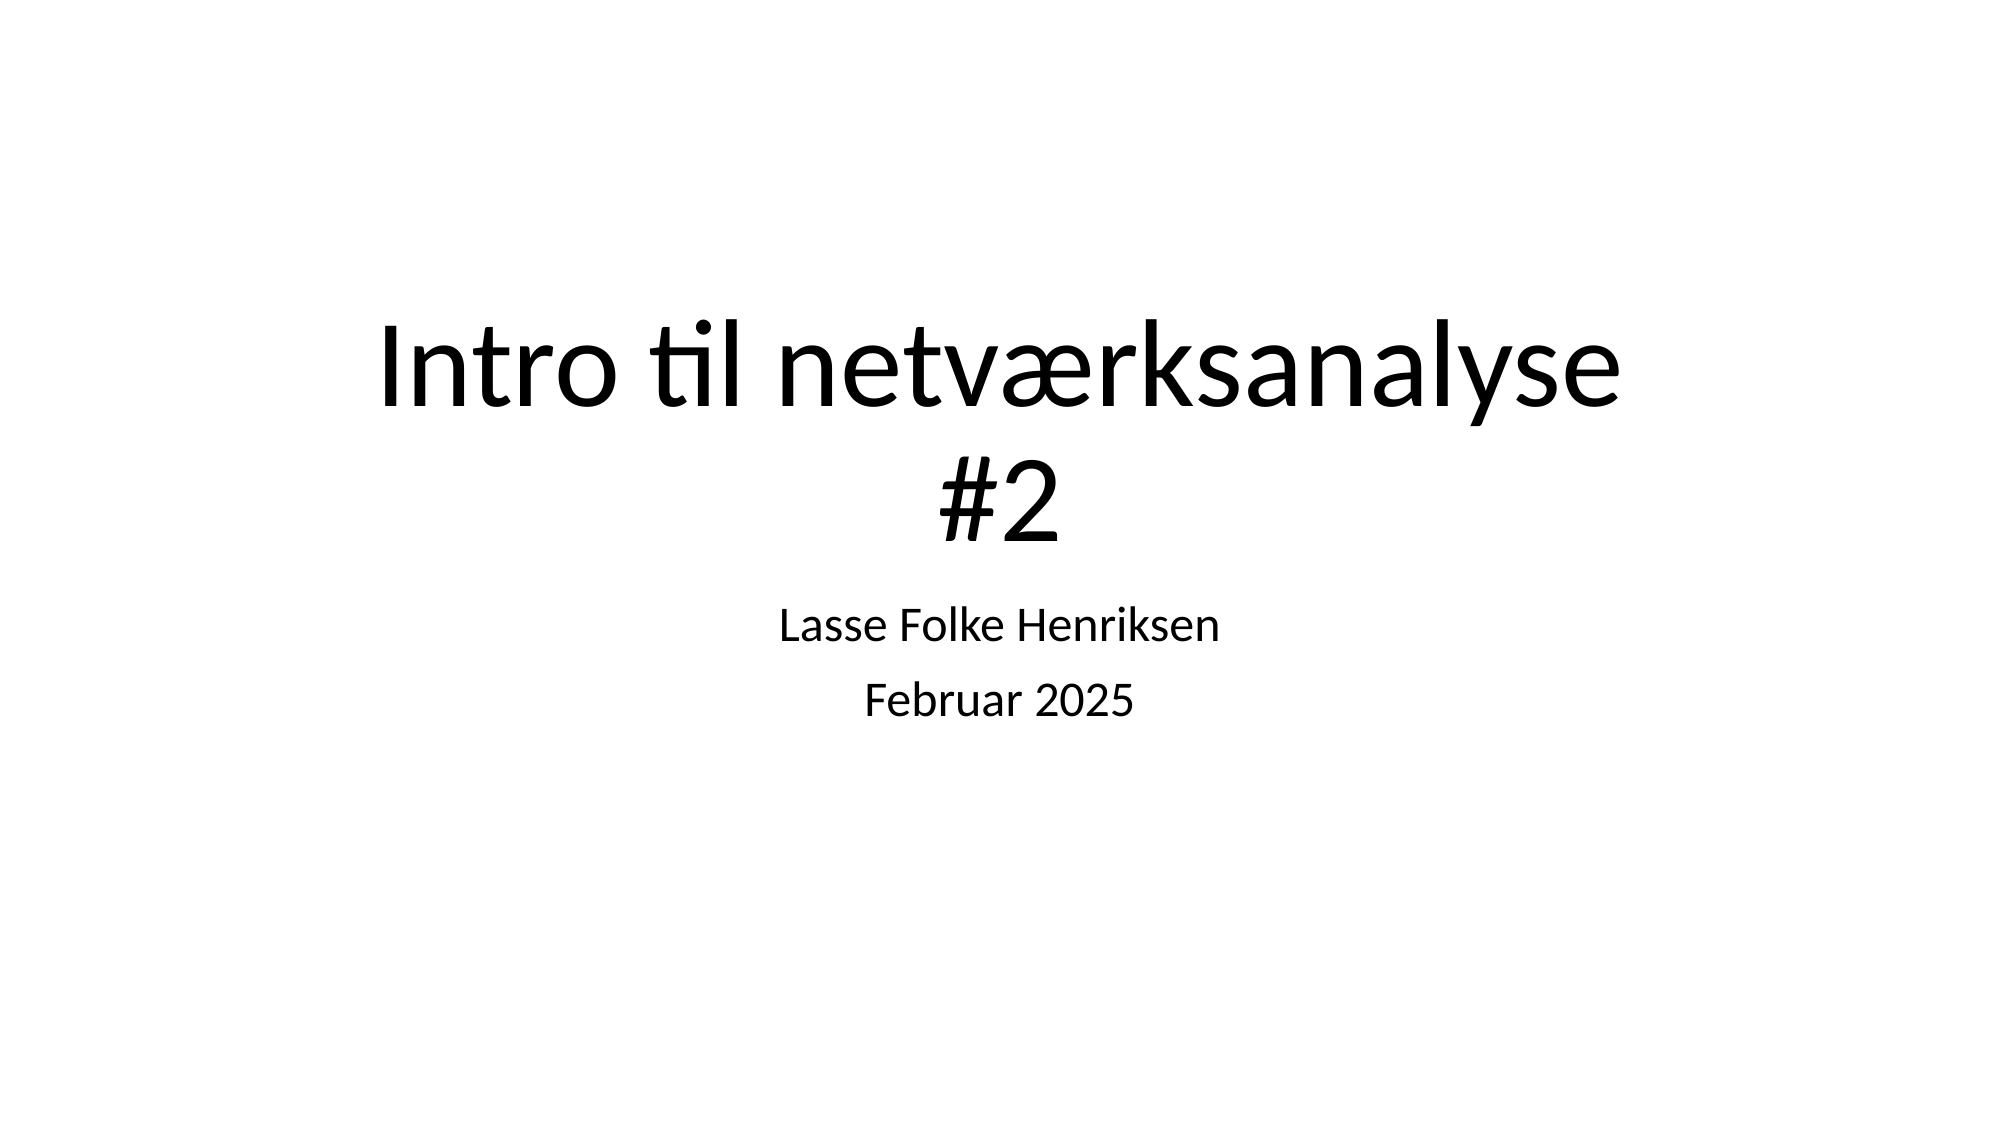

# Intro til netværksanalyse #2
Lasse Folke Henriksen
Februar 2025